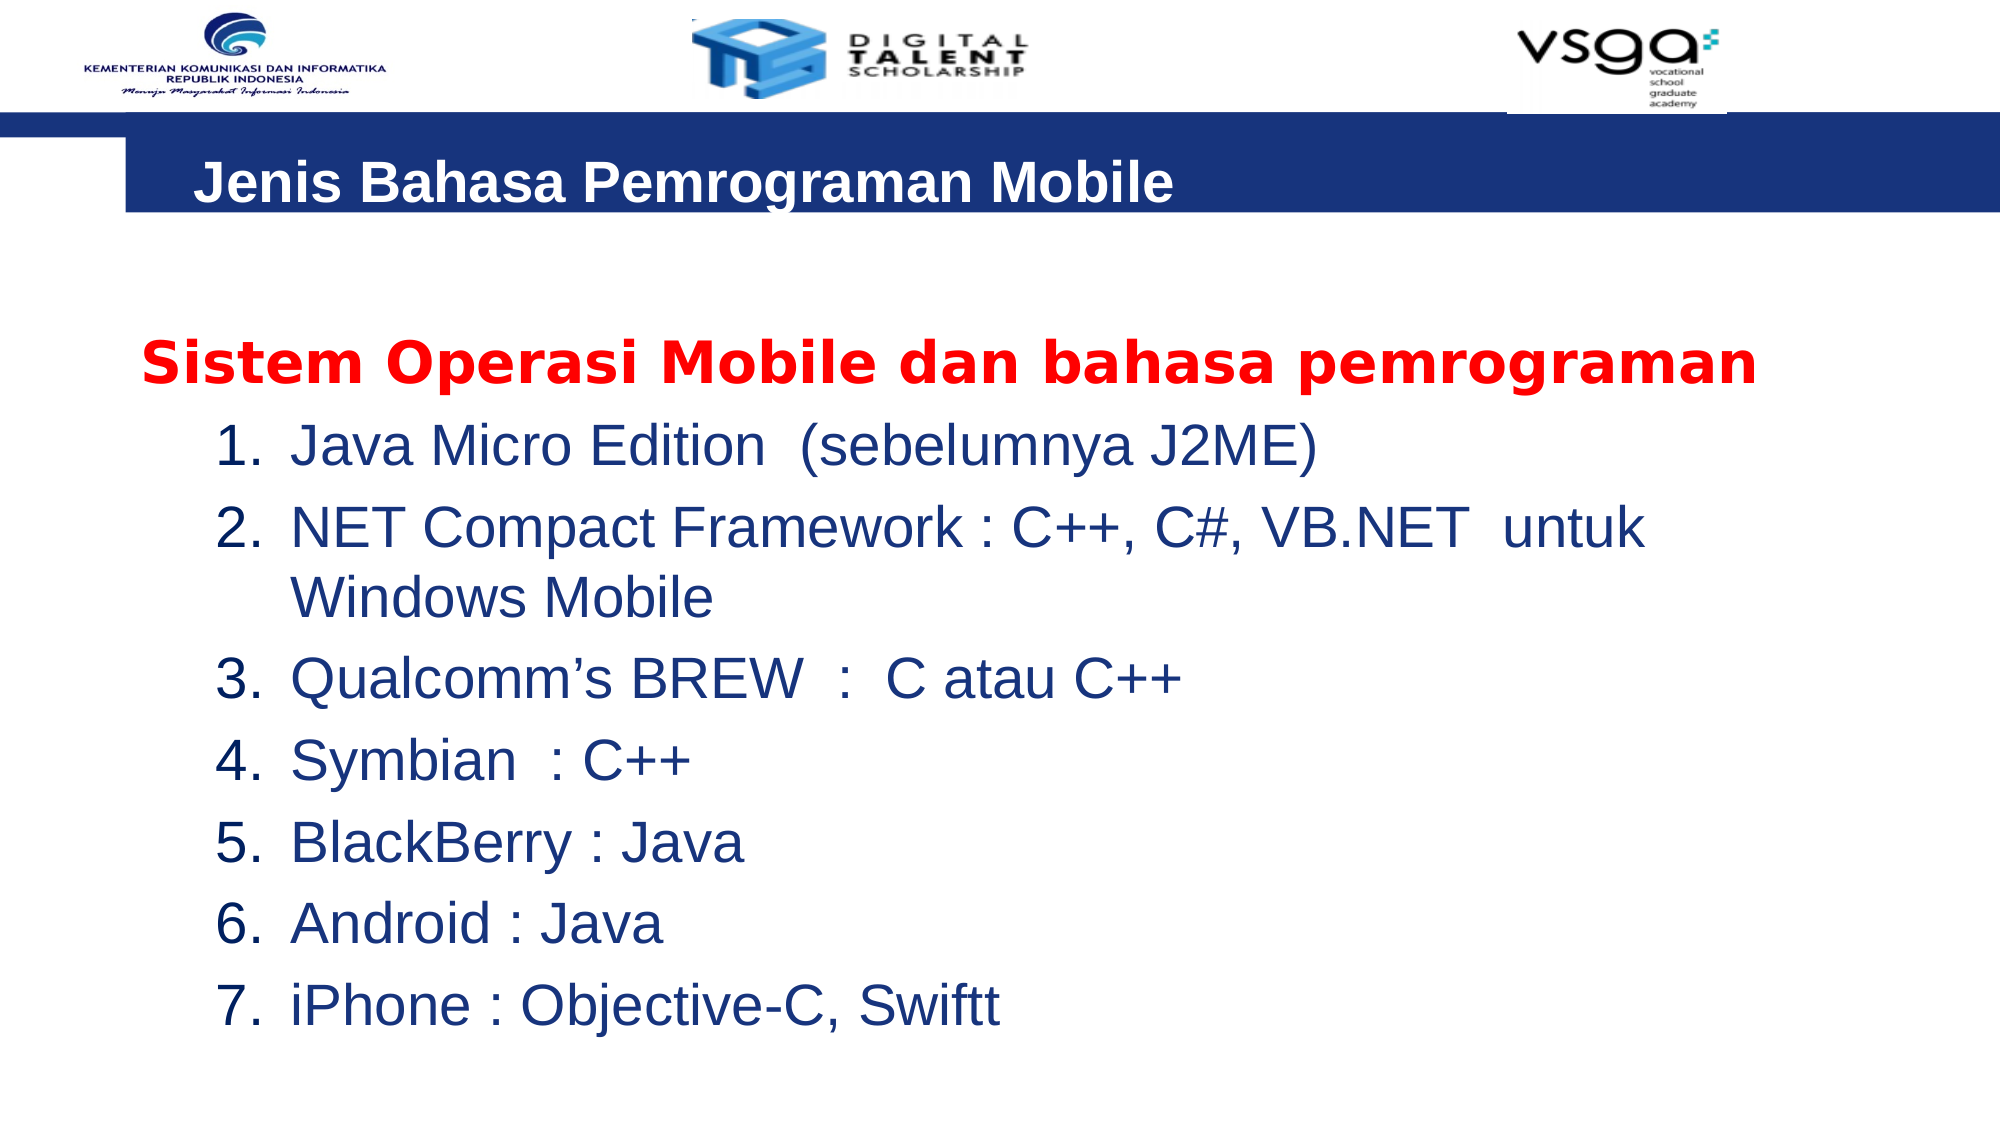

Jenis Bahasa Pemrograman Mobile
Sistem Operasi Mobile dan bahasa pemrograman
Java Micro Edition  (sebelumnya J2ME)
NET Compact Framework : C++, C#, VB.NET  untuk Windows Mobile
Qualcomm’s BREW  :  C atau C++
Symbian  : C++
BlackBerry : Java
Android : Java
iPhone : Objective-C, Swiftt